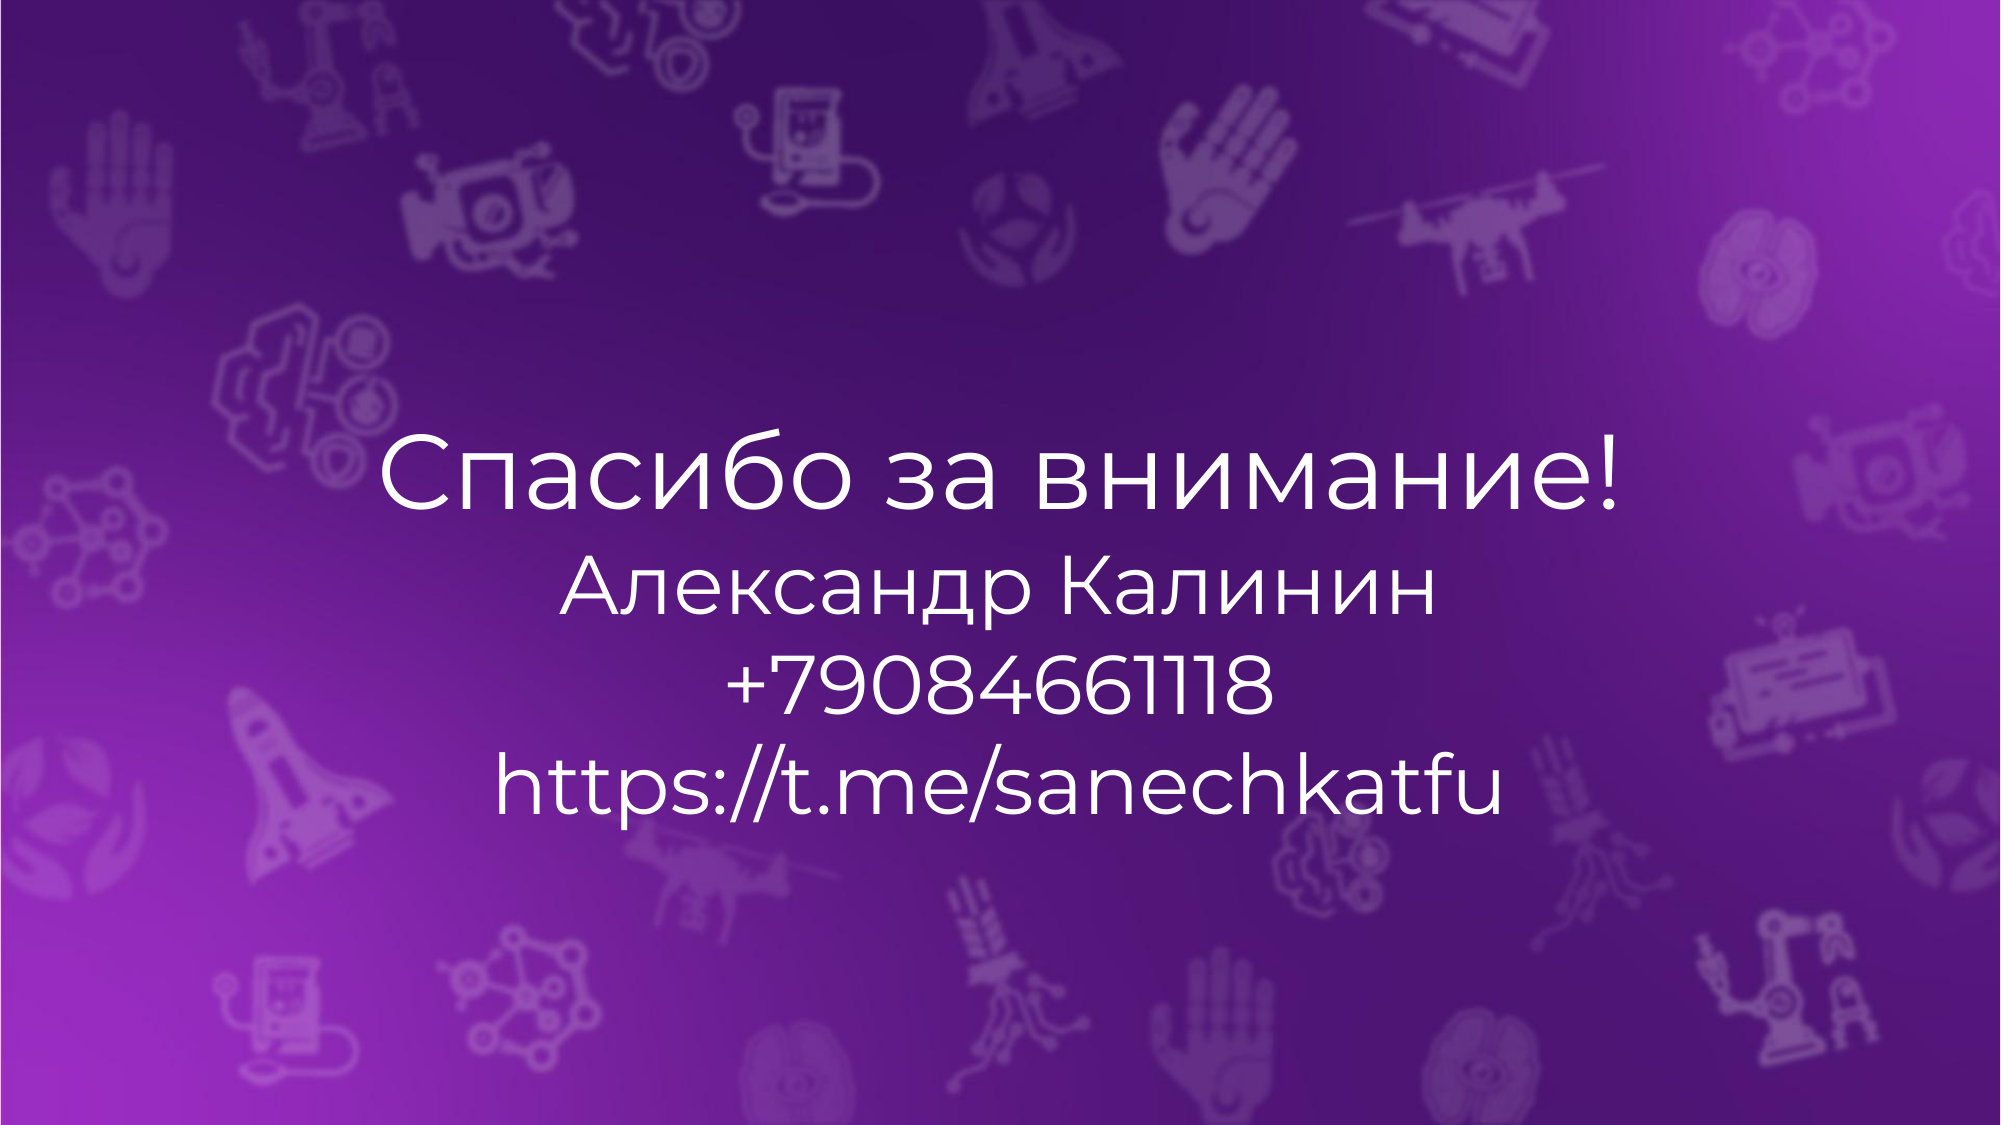

Спасибо за внимание!
Александр Калинин
+79084661118
https://t.me/sanechkatfu